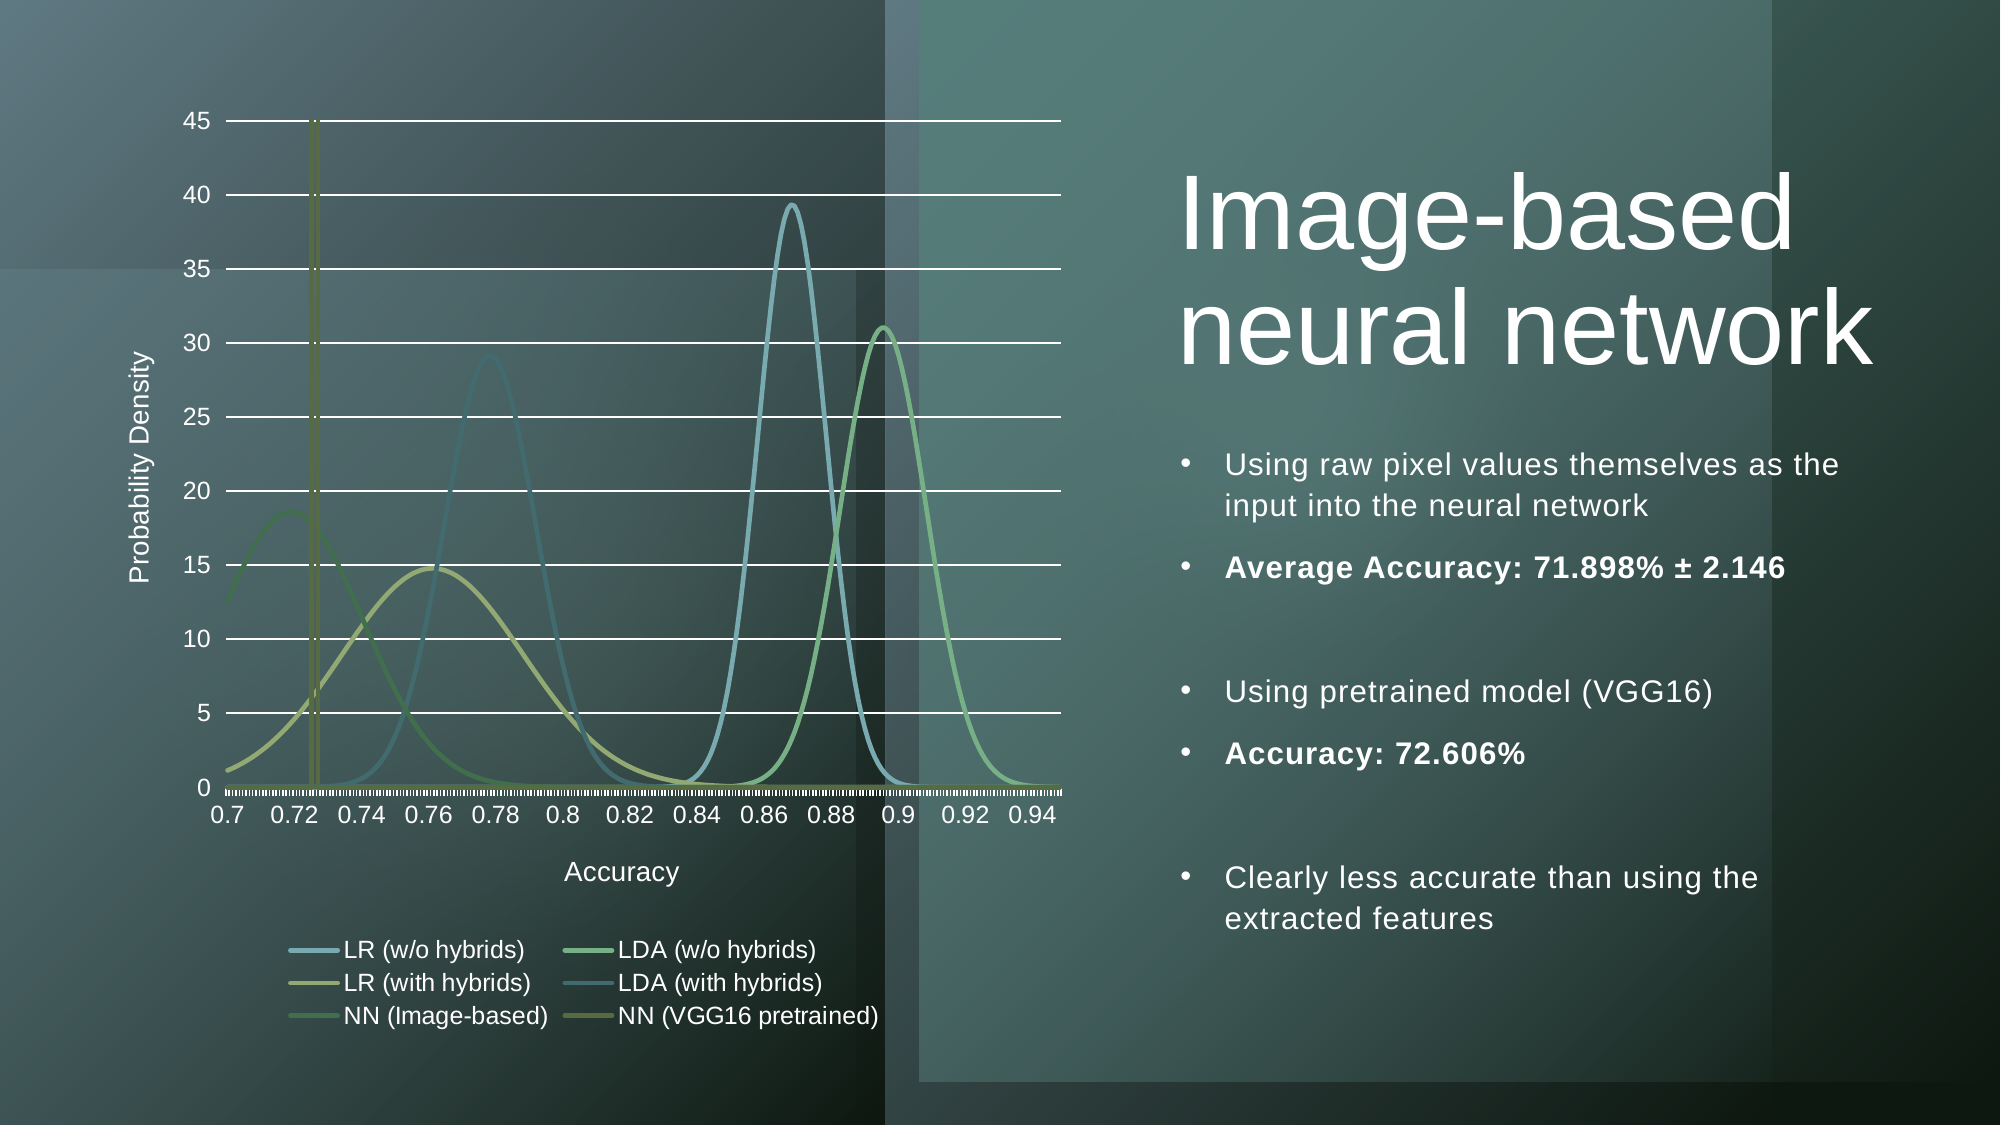

### Chart

| Category | LR (w/o hybrids) | LDA (w/o hybrids) | LR (with hybrids) | LDA (with hybrids) | NN (Image-based) | NN (VGG16 pretrained) |
|---|---|---|---|---|---|---|
| 0.7 | 5.735277753053295e-59 | 1.7019842835918493e-49 | 1.1365012881854684 | 2.3676777759599426e-06 | 12.574487222346082 | 0.0 |
| 0.70099999999999996 | 2.9344485101648684e-58 | 5.543915255567746e-49 | 1.2351326767902258 | 3.584323228642377e-06 | 13.089067678186623 | 0.0 |
| 0.70199999999999996 | 1.4868711409063752e-57 | 1.7949302695549172e-48 | 1.3404829117685135 | 5.397283157397921e-06 | 13.595161061236944 | 0.0 |
| 0.70299999999999996 | 7.460964460117085e-57 | 5.776284041272265e-48 | 1.4528237927845595 | 8.084007477229662e-06 | 14.090201865846488 | 0.0 |
| 0.70399999999999996 | 3.7075875119135744e-56 | 1.847648957427444e-47 | 1.5724201350866116 | 1.2043748482343033e-05 | 14.571601563669377 | 0.0 |
| 0.70499999999999996 | 1.824578909292436e-55 | 5.874357085828169e-47 | 1.6995276722468737 | 1.7847611968888484e-05 | 15.03677061240408 | 0.0 |
| 0.70599999999999996 | 8.892189116692994e-55 | 1.856398396883231e-46 | 1.8343908495880048 | 2.6307647885535562e-05 | 15.483141251654294 | 0.0 |
| 0.70699999999999996 | 4.291701728667883e-54 | 5.831120118440366e-46 | 1.977240518182651 | 3.857157677389911e-05 | 15.908190811526906 | 0.0 |
| 0.70799999999999996 | 2.0512810686198142e-53 | 1.8205505901322236e-45 | 2.1282915411101064 | 5.6251775192919506e-05 | 16.30946524262982 | 0.0 |
| 0.70899999999999996 | 9.709471987805046e-53 | 5.649675144606258e-45 | 2.287740325464043 | 8.159969572376255e-05 | 16.684602563763324 | 0.0 |
| 0.71 | 4.551356503062159e-52 | 1.742666017834693e-44 | 2.4557622954047327 | 0.00011774007643323132 | 17.031355916198336 | 0.0 |
| 0.71099999999999997 | 2.1128122031248592e-51 | 5.342872484372875e-44 | 2.6325093233148325 | 0.00016898320961847375 | 17.347615911291797 | 0.0 |
| 0.71199999999999997 | 9.71305256078569e-51 | 1.628191251404565e-43 | 2.8181071378241143 | 0.0002412383021705666 | 17.631431961483635 | 0.0 |
| 0.71299999999999997 | 4.422067642293073e-50 | 4.931806008897621e-43 | 3.0126527290893415 | 0.00034255667854402754 | 17.88103229351756 | 0.0 |
| 0.71399999999999997 | 1.9937459788294804e-49 | 1.484829252246121e-42 | 3.2162117732238373 | 0.00048384034817433835 | 18.094842356976244 | 0.0 |
| 0.71499999999999997 | 8.902030292895155e-49 | 4.443416314608097e-42 | 3.4288160991395302 | 0.0006797593535307985 | 18.271501360747152 | 0.0 |
| 0.71599999999999997 | 3.9362539686729956e-48 | 1.3216834643741366e-41 | 3.6504612222652026 | 0.0009499303635173009 | 18.409876694547346 | 0.0 |
| 0.71699999999999997 | 1.7236613980465185e-47 | 3.90757991596837e-41 | 3.8811039706111594 | 0.0013204191501801578 | 18.509076021728383 | 0.0 |
| 0.71799999999999997 | 7.47473155175236e-47 | 1.1483076071440607e-40 | 4.120660229436632 | 0.0018256407717505351 | 18.568456862746064 | 0.0 |
| 0.71899999999999997 | 3.2100666136150876e-46 | 3.354119842934523e-40 | 4.369002831317006 | 0.0025107432589058284 | 18.587633525309215 | 0.0 |
| 0.72 | 1.3652346110930265e-45 | 9.737979834396584e-40 | 4.625959618680872 | 0.003434573001297711 | 18.56648127662993 | 0.0 |
| 0.72099999999999997 | 5.750099176236469e-45 | 2.810147570016599e-39 | 4.89131170587087 | 0.004673332325327556 | 18.505137694634026 | 0.0 |
| 0.72199999999999998 | 2.3983810340137496e-44 | 8.060451023708978e-39 | 5.164791967460029 | 0.006325051209340934 | 18.404001177654045 | 0.0 |
| 0.72299999999999998 | 9.906855475016904e-44 | 2.2980502515031238e-38 | 5.446083778911825 | 0.008515004739831402 | 18.263726635189634 | 0.0 |
| 0.72399999999999998 | 4.052548993108246e-43 | 6.51222893750794e-38 | 5.734820034696798 | 0.011402214566635174 | 18.085218424942873 | 0.0 |
| 0.72499999999999998 | 1.6417065119192932e-42 | 1.8342974372219536e-37 | 6.030582467664256 | 0.015187174806254585 | 17.8696206426911 | 0.0 |
| 0.72599999999999998 | 6.58624024146154e-42 | 5.135465544151e-37 | 6.332901291811878 | 0.02012093886223569 | 17.61830491084919 | 1197784203572155.8 |
| 0.72699999999999998 | 2.616702900054467e-41 | 1.4290908581038629e-36 | 6.641255188601101 | 0.02651569155179548 | 17.33285584804796 | 0.0 |
| 0.72799999999999998 | 1.0295467303571211e-40 | 3.952845348535696e-36 | 6.9550716546388935 | 0.03475690865443401 | 17.015054435032884 | 0.0 |
| 0.72899999999999998 | 4.011552793378388e-40 | 1.0867502942756308e-35 | 7.273727725899247 | 0.045317171355576925 | 16.66685952106686 | 0.0 |
| 0.73 | 1.5479387091160517e-39 | 2.9697484924400647e-35 | 7.596551090707214 | 0.05877165390887095 | 16.29038773929673 | 0.0 |
| 0.73099999999999998 | 5.915205128632254e-39 | 8.066395938835993e-35 | 7.922821600477459 | 0.07581523724097304 | 15.88789211881617 | 0.0 |
| 0.73199999999999998 | 2.238518351870251e-38 | 2.1777567144593037e-34 | 8.25177318371469 | 0.09728111761483255 | 15.461739695142036 | 0.0 |
| 0.73299999999999998 | 8.389311280450513e-38 | 5.843985749557464e-34 | 8.58259616507786 | 0.12416067690435512 | 15.014388429349184 | 0.0 |
| 0.73399999999999999 | 3.1136282506131916e-37 | 1.5587587198268743e-33 | 8.914439987419788 | 0.1576242594278967 | 14.548363749134289 | 0.0 |
| 0.73499999999999999 | 1.1444109630121221e-36 | 4.1325546415034584e-33 | 9.246416330680335 | 0.1990423606760245 | 14.066235022673137 | 0.0 |
| 0.73599999999999999 | 4.1655472049017617e-36 | 1.0890009889952891e-32 | 9.577602617378517 | 0.2500065780680864 | 13.5705922684845 | 0.0 |
| 0.73699999999999999 | 1.5015400191660698e-35 | 2.8523834283280626e-32 | 9.907045890265772 | 0.3123495071162148 | 13.064023391910219 | 0.0 |
| 0.73799999999999999 | 5.36014530746406e-35 | 7.426043621805798e-32 | 10.233767043518526 | 0.3881625938985324 | 12.549092221654782 | 0.0 |
| 0.73899999999999999 | 1.894920590767635e-34 | 1.9216622038044732e-31 | 10.55676538471675 | 0.47981078428542234 | 12.028317598574317 | 0.0 |
| 0.74 | 6.634073322923004e-34 | 4.942726290208657e-31 | 10.875023500829313 | 0.5899426515672347 | 11.50415374411013 | 0.0 |
| 0.74099999999999999 | 2.300087299142573e-33 | 1.2636477710017489e-30 | 11.187512397561445 | 0.7214945484073386 | 10.978972108028369 | 0.0 |
| 0.74199999999999999 | 7.89738249597446e-33 | 3.211112126642418e-30 | 11.493196877767765 | 0.8776872292654337 | 10.455044865096902 | 0.0 |
| 0.74299999999999999 | 2.6853248210431495e-32 | 8.110635171225431e-30 | 11.791041121249307 | 1.0620133394658509 | 9.934530198669114 | 0.0 |
| 0.74399999999999999 | 9.042432589642414e-32 | 2.0362177712626452e-29 | 12.080014425184842 | 1.278214181114079 | 9.419459476524084 | 0.0 |
| 0.745 | 3.015425019075484e-31 | 5.081167846714387e-29 | 12.359097061743666 | 1.53024425776771 | 8.911726391397501 | 0.0 |
| 0.746 | 9.95833170587529e-31 | 1.2602967604602608e-28 | 12.627286207132599 | 1.8222222813109432 | 8.413078106067122 | 0.0 |
| 0.747 | 3.256862645055318e-30 | 3.1070773104104287e-28 | 12.883601894483842 | 2.15836760540858 | 7.925108411232352 | 0.0 |
| 0.748 | 1.0548412339791696e-29 | 7.613796414646994e-28 | 13.127092941627064 | 2.5429214359807712 | 7.449252874301694 | 0.0 |
| 0.749 | 3.383370463087567e-29 | 1.854472602057248e-27 | 13.356842803936674 | 2.9800526611628477 | 6.986785929066279 | 0.0 |
| 0.75 | 1.074698912495603e-28 | 4.489619584183924e-27 | 13.5719753021264 | 3.4737487360427437 | 6.538819830515669 | 0.0 |
| 0.751 | 3.3806395315319016e-28 | 1.0803603254970392e-26 | 13.77166017509239 | 4.027692739152278 | 6.106305376093214 | 0.0 |
| 0.752 | 1.053139063527202e-27 | 2.5840307127360837e-26 | 13.955118408691806 | 4.645128468970491 | 5.690034274762796 | 0.0 |
| 0.753 | 3.2489825516336304e-27 | 6.143228597431392e-26 | 14.121627292685961 | 5.328716242910021 | 5.290643028558431 | 0.0 |
| 0.754 | 9.926218623990468e-27 | 1.4516624471265016e-25 | 14.27052515996837 | 6.080382864713471 | 4.9086181779240015 | 0.0 |
| 0.755 | 3.003274951104512e-26 | 3.409608924870529e-25 | 14.401215764623892 | 6.901169999117226 | 4.544302752157586 | 0.0 |
| 0.75600000000000001 | 8.998728559673876e-26 | 7.960007134251726e-25 | 14.513172258302184 | 7.791085890702078 | 4.197903759614936 | 0.0 |
| 0.75700000000000001 | 2.670189047175209e-25 | 1.8471080698396663e-24 | 14.605940727807607 | 8.748965940186674 | 3.8695005488947087 | 0.0 |
| 0.75800000000000001 | 7.8465305288812945e-25 | 4.260309154449154e-24 | 14.679143260671234 | 9.772348059204328 | 3.5590538718592395 | 0.0 |
| 0.75900000000000001 | 2.283432236006992e-24 | 9.766970722986151e-24 | 14.73248050973518 | 10.857368919954654 | 3.266415481821413 | 0.0 |
| 0.76 | 6.580719615676075e-24 | 2.2256077111421244e-23 | 14.765733732396091 | 11.998687161225117 | 2.9913381052911348 | 0.0 |
| 0.76100000000000001 | 1.8781637193113803e-23 | 5.04089103511504e-23 | 14.77876628506812 | 13.189439278524713 | 2.7334856330292276 | 0.0 |
| 0.76200000000000001 | 5.30845704009509e-23 | 1.1348434700351469e-22 | 14.771524558577653 | 14.421233296972034 | 2.492443385484064 | 0.0 |
| 0.76300000000000001 | 1.4858602602751997e-22 | 2.539420242970331e-22 | 14.744038345529287 | 15.684184399222602 | 2.2677283186523742 | 0.0 |
| 0.76400000000000001 | 4.1187215147583053e-22 | 5.6481100795218835e-22 | 14.696420636120274 | 16.96699547154622 | 2.0587990486700387 | 0.0 |
| 0.76500000000000001 | 1.1306330842876272e-21 | 1.2486527799235054e-21 | 14.628866844361704 | 18.257084070839973 | 1.865065586662086 | 0.0 |
| 0.76600000000000001 | 3.0736594742527992e-21 | 2.7437856811234788e-21 | 14.541653472121599 | 19.540755652597113 | 1.6858986892342944 | 0.0 |
| 0.76700000000000002 | 8.274935416768068e-21 | 5.99278425724072e-21 | 14.435136223770733 | 20.803421099075017 | 1.5206387441578078 | 0.0 |
| 0.76800000000000002 | 2.2062172461287756e-20 | 1.300999297224012e-20 | 14.309747589420455 | 22.029854725765876 | 1.3686041249914283 | 0.0 |
| 0.76900000000000002 | 5.825144965665414e-20 | 2.807342766331246e-20 | 14.165993919729676 | 23.204487110063248 | 1.229098962337999 | 0.0 |
| 0.77 | 1.5231406214877268e-19 | 6.021210111037636e-20 | 14.00445201996533 | 24.311725371155703 | 1.1014202929060894 | 0.0 |
| 0.77100000000000002 | 3.944101329346198e-19 | 1.283636577021531e-19 | 13.825765295371129 | 25.33629202703027 | 0.9848645603426303 | 0.0 |
| 0.77200000000000002 | 1.011418580544968e-18 | 2.7200090321863954e-19 | 13.630639483882183 | 26.26357234979256 | 0.8787334537470718 | 0.0 |
| 0.77300000000000002 | 2.568553356359807e-18 | 5.728864752479102e-19 | 13.419838015773065 | 27.079959309928885 | 0.782339080737925 | 0.0 |
| 0.77400000000000002 | 6.459829509989665e-18 | 1.199324632960575e-18 | 13.19417704290507 | 27.773184802992024 | 0.6950084818171265 | 0.0 |
| 0.77500000000000002 | 1.6088972924831426e-17 | 2.4955995515632717e-18 | 12.954520182812823 | 28.332625927206006 | 0.6160875014982812 | 0.0 |
| 0.77600000000000002 | 3.968353809502296e-17 | 5.161584065595168e-18 | 12.701773024916362 | 28.74957564252683 | 0.5449440391938108 | 0.0 |
| 0.77700000000000002 | 9.693201735112904e-17 | 1.0611116238049431e-17 | 12.436877447644887 | 29.01746817997592 | 0.4809707091844095 | 0.0 |
| 0.77800000000000002 | 2.344762809946895e-16 | 2.1682487259890802e-17 | 12.160805796203393 | 29.132051047902042 | 0.42358694413822323 | 0.0 |
| 0.77900000000000003 | 5.617012409421757e-16 | 4.403794945874803e-17 | 11.874554971101013 | 29.091497338088526 | 0.37224058064568344 | 0.0 |
| 0.78 | 1.332559622999809e-15 | 8.890271793327248e-17 | 11.579140477396455 | 28.896454186745114 | 0.3264089681464767 | 0.0 |
| 0.78100000000000003 | 3.130709108144077e-15 | 1.7839100371652633e-16 | 11.275590483913932 | 28.550025593887348 | 0.2855996445210011 | 0.0 |
| 0.78200000000000003 | 7.284061165314244e-15 | 3.557958028461569e-16 | 10.964939940463058 | 28.057690238544737 | 0.24935062258500654 | 0.0 |
| 0.78300000000000003 | 1.678337319151843e-14 | 7.053402267108191e-16 | 10.648224799384787 | 27.42715733082307 | 0.21723033185691107 | 0.0 |
| 0.78400000000000003 | 3.829655598046764e-14 | 1.389845247775148e-15 | 10.3264763855753 | 26.66816580101131 | 0.18883725936207796 | 0.0 |
| 0.78500000000000003 | 8.653962078717577e-14 | 2.722100784713255e-15 | 10.000715956549085 | 25.79223413497218 | 0.16379933199932076 | 0.0 |
| 0.78600000000000003 | 1.9366228710726504e-13 | 5.2992195862568284e-15 | 9.671949491133924 | 24.81236983269066 | 0.14177308122440294 | 0.0 |
| 0.78700000000000003 | 4.2919032711172667e-13 | 1.0253912144109392e-14 | 9.341162742090892 | 23.742748721233745 | 0.12244262860336226 | 0.0 |
| 0.78800000000000003 | 9.419537834619452e-13 | 1.972137671927554e-14 | 9.009316584371636 | 22.598375145855655 | 0.10551852825108284 | 0.0 |
| 0.78900000000000003 | 2.047312153636607e-12 | 3.7701169908152076e-14 | 8.677342686915248 | 21.394734370336508 | 0.09073649938779997 | 0.0 |
| 0.79 | 4.40669846900632e-12 | 7.163782403691904e-14 | 8.346139531901482 | 20.14744834261289 | 0.07785607930138264 | 0.0 |
| 0.79100000000000004 | 9.393282960792391e-12 | 1.3530065706119833e-13 | 8.016568801270212 | 18.871945351995397 | 0.0666592239715588 | 0.0 |
| 0.79200000000000004 | 1.982879285699627e-11 | 2.539962977275796e-13 | 7.689452146142629 | 17.583153069742636 | 0.05694888056052383 | 0.0 |
| 0.79300000000000004 | 4.1452425463420345e-11 | 4.73941597360623e-13 | 7.36556835059092 | 16.29522309392108 | 0.048547552960580796 | 0.0 |
| 0.79400000000000004 | 8.581800583852104e-11 | 8.790067912254199e-13 | 7.045650897051085 | 15.021293494439426 | 0.041295878662693235 | 0.0 |
| 0.79500000000000004 | 1.7594692876961366e-10 | 1.6204274588253214e-12 | 6.730385936606834 | 13.77329406529287 | 0.035051232410503584 | 0.0 |
| 0.79600000000000004 | 3.572397383944564e-10 | 2.9691826777684075e-12 | 6.420410663437162 | 12.56179713145693 | 0.029686369464514507 | 0.0 |
| 0.79700000000000004 | 7.183111953384941e-10 | 5.407720084275278e-12 | 6.116312088957793 | 11.39591491788466 | 0.02508811884495177 | 0.0 |
| 0.79800000000000004 | 1.4303433730566211e-09 | 9.789521163852289e-12 | 5.818626207635665 | 10.283242750449224 | 0.021156134666277606 | 0.0 |
| 0.79900000000000004 | 2.820608312556592e-09 | 1.761483813274518e-11 | 5.5278375431491575 | 9.229845794559955 | 0.017801711631830603 | 0.0 |
| 0.8 | 5.508331325380678e-09 | 3.1504009131772704e-11 | 5.244379060533698 | 8.240285703021588 | 0.014946668928270445 | 0.0 |
| 0.80100000000000005 | 1.0653004957657357e-08 | 5.6004503779751817e-11 | 4.968632427216496 | 7.317682480402263 | 0.012522305146034201 | 0.0 |
| 0.80200000000000005 | 2.0403233674777706e-08 | 9.895780268112424e-11 | 4.700928603423975 | 6.463806099348234 | 0.010468425449269915 | 0.0 |
| 0.80300000000000005 | 3.8699083353378524e-08 | 1.7379892829788329e-10 | 4.4415487403547 | 5.6791919306610215 | 0.008732441018631952 | 0.0 |
| 0.80400000000000005 | 7.269041583333876e-08 | 3.033989725672824e-10 | 4.190725362757456 | 4.963273863741261 | 0.007268539782085112 | 0.0 |
| 0.80500000000000005 | 1.3521610721670833e-07 | 5.264426641855604e-10 | 3.948643811142414 | 4.3145290740402 | 0.006036926619576942 | 0.0 |
| 0.80600000000000005 | 2.490889744202678e-07 | 9.07941802255837e-10 | 3.715443917781561 | 3.730628705644963 | 0.005003130562749358 | 0.0 |
| 0.80700000000000005 | 4.5441784800267286e-07 | 1.556449040777677e-09 | 3.4912218899172687 | 3.2085892386788193 | 0.004137375995507864 | 0.0 |
| 0.80800000000000005 | 8.209771262956101e-07 | 2.652050328091049e-09 | 3.2760323731850653 | 2.7449199570221468 | 0.00341401447956183 | 0.0 |
| 0.80900000000000005 | 1.4688638209936938e-06 | 4.491574190683932e-09 | 3.0698906681549913 | 2.33576267476754 | 0.0028110135652877 | 0.0 |
| 0.81 | 2.6025963192315387e-06 | 7.561106491498312e-09 | 2.872775073088079 | 1.9770206739814056 | 0.002309498787071585 | 0.0 |
| 0.81100000000000005 | 4.566746334026093e-06 | 1.2651502125417437e-08 | 2.684629326471157 | 1.6644746095770966 | 0.0018933449688903028 | 0.0 |
| 0.81200000000000006 | 7.935636508192612e-06 | 2.1041117021709256e-08 | 2.505365123611496 | 1.3938839126671492 | 0.0015488129663406658 | 0.0 |
| 0.81299999999999994 | 1.3656249571715239e-05 | 3.478287304241877e-08 | 2.334864682519055 | 1.1610729415522423 | 0.001264228032661648 | 0.0 |
| 0.81399999999999995 | 2.3273190461362904e-05 | 5.715208415429642e-08 | 2.1729833354520194 | 0.9620017667089782 | 0.0010296961066334066 | 0.0 |
| 0.81499999999999995 | 3.9278527895888724e-05 | 9.334018429425119e-08 | 2.01955212382496 | 0.792822017358914 | 0.0008368544688604173 | 0.0 |
| 0.81599999999999995 | 6.564917639972048e-05 | 1.515218264283739e-07 | 1.8743803756493946 | 0.6499186541219273 | 0.0006786533903038673 | 0.0 |
| 0.81699999999999995 | 0.00010866211696414397 | 2.4448470801612804e-07 | 1.7372582462686639 | 0.5299388629665117 | 0.0005491655946510549 | 0.0 |
| 0.81799999999999995 | 0.00017811555226924418 | 3.921011937952339e-07 | 1.6079592048332603 | 0.429809493700256 | 0.00044342056695566946 | 0.0 |
| 0.81899999999999995 | 0.00028913477079437996 | 6.250497558780195e-07 | 1.4862424507141438 | 0.34674459947801173 | 0.0003572609588023214 | 0.0 |
| 0.82 | 0.00046480800936578564 | 9.903779809847713e-07 | 1.3718552458439859 | 0.27824468329902874 | 0.000287218559901275 | 0.0 |
| 0.82099999999999995 | 0.0007399829004506146 | 1.5597583645152455e-06 | 1.2645351507853537 | 0.22208923630472324 | 0.000230407523300772 | 0.0 |
| 0.82199999999999995 | 0.001166660692295753 | 2.441651245539409e-06 | 1.1640121541282762 | 0.17632407493519217 | 0.0001844327429568277 | 0.0 |
| 0.82299999999999995 | 0.001821554826553088 | 3.7990927843620853e-06 | 1.0700106865960628 | 0.13924486376835707 | 0.00014731148562355104 | 0.0 |
| 0.82399999999999995 | 0.0028165322586303446 | 5.875517582818921e-06 | 0.9822515129689122 | 0.10937806156835413 | 0.00011740657198682258 | 0.0 |
| 0.82499999999999996 | 0.00431282674768418 | 9.031966561709997e-06 | 0.9004534966028317 | 0.08546036186628035 | 9.336958330452922e-05 | 0.0 |
| 0.82599999999999996 | 0.006540095577674317 | 1.380029826213839e-05 | 0.8243352329116502 | 0.06641752679993455 | 7.409273867489997e-05 | 0.0 |
| 0.82699999999999996 | 0.009821571406482984 | 2.0958711782847213e-05 | 0.7536165496802356 | 0.05134334260695129 | 5.866824398199745e-05 | 0.0 |
| 0.82799999999999996 | 0.014606718582995133 | 3.16381192737112e-05 | 0.6880198734766049 | 0.0394792638349363 | 4.635405645609338e-05 | 0.0 |
| 0.82899999999999996 | 0.0215129092947596 | 4.747081560140413e-05 | 0.6272714627215651 | 0.03019516587783743 | 3.654513880257188e-05 | 0.0 |
| 0.83 | 0.03137765116059642 | 7.07966468802591e-05 | 0.57110250915053 | 0.0229714950327465 | 2.8749394377293933e-05 | 0.0 |
| 0.83099999999999996 | 0.045322777336161094 | 0.0001049466657258062 | 0.5192501104591632 | 0.017382993560165906 | 2.256758046268189e-05 | 0.0 |
| 0.83199999999999996 | 0.06483169858277513 | 0.00015463028712794493 | 0.47145811786040126 | 0.013084084639778596 | 1.7676590988428972e-05 | 0.0 |
| 0.83299999999999996 | 0.09184025600087027 | 0.00022645944594146733 | 0.4274778630946602 | 0.00979592807431128 | 1.3815583783838744e-05 | 0.0 |
| 0.83399999999999996 | 0.12884084705863239 | 0.0003296524284881059 | 0.3870687701289929 | 0.00729510081032657 | 1.0774501432195879e-05 | 0.0 |
| 0.83499999999999996 | 0.17899827987119057 | 0.0004769711151094882 | 0.3499988573572034 | 0.0054038150313482965 | 8.384599828211636e-06 | 0.0 |
| 0.83599999999999997 | 0.24627421533842866 | 0.0006859584972509072 | 0.31604513657546957 | 0.003981558669017437 | 6.510655423177794e-06 | 0.0 |
| 0.83699999999999997 | 0.3355550899226863 | 0.0009805586203192628 | 0.2849939153619916 | 0.002918026497538575 | 5.044571666726199e-06 | 0.0 |
| 0.83799999999999997 | 0.45277612473368695 | 0.0013932185386665444 | 0.2566410097405203 | 0.0021272023798361776 | 3.90014807605399e-06 | 0.0 |
| 0.83899999999999997 | 0.6050315272174547 | 0.0019675912760039036 | 0.23079187416324196 | 0.0015424527046077855 | 3.0088124002414654e-06 | 0.0 |
| 0.84 | 0.8006584538142747 | 0.0027619797669491335 | 0.20726165591570403 | 0.0011124957736370086 | 2.3161481697447997e-06 | 0.0 |
| 0.84099999999999997 | 1.049279968161511 | 0.0038536836304760105 | 0.18587518103314263 | 0.0007981202876433716 | 1.7790771501320488e-06 | 0.0 |
| 0.84199999999999997 | 1.3617904067817088 | 0.005344432355272663 | 0.16646687873184268 | 0.0005695368097937737 | 1.3635794236050748e-06 | 0.0 |
| 0.84299999999999997 | 1.7502656090390862 | 0.0073671085979526004 | 0.1488806512092038 | 0.00040425808402439503 | 1.0428535186565113e-06 | 0.0 |
| 0.84399999999999997 | 2.2277807593613335 | 0.010093981860871576 | 0.132969695460338 | 0.00028541651278826127 | 7.958356630928098e-07 | 0.0 |
| 0.84499999999999997 | 2.8081204901432404 | 0.01374668335219304 | 0.11859628350535278 | 0.0002004393312881603 | 6.060112651999119e-07 | 0.0 |
| 0.84599999999999997 | 3.505369701287865 | 0.018608154318018783 | 0.10563150712793021 | 0.0001400136127942139 | 4.6046350209580253e-07 | 0.0 |
| 0.84699999999999998 | 4.333379444644206 | 0.02503678903599847 | 0.09395499290000618 | 9.728391640968247e-05 | 3.491137399080541e-07 | 0.0 |
| 0.84799999999999998 | 5.305110200090019 | 0.03348296599017046 | 0.08345459291648868 | 6.723498264460247e-05 | 2.641167138336457e-07 | 0.0 |
| 0.84899999999999998 | 6.431864711036087 | 0.04450811222706599 | 0.07402605629483143 | 4.622032719519654e-05 | 1.993802072522522e-07 | 0.0 |
| 0.85 | 7.722433769031782 | 0.05880637216513913 | 0.06557268611315786 | 3.160488403842922e-05 | 1.5018460460000999e-07 | 0.0 |
| 0.85099999999999998 | 9.182190192004242 | 0.07722884906567135 | 0.05800498607328463 | 2.14960594280381e-05 | 1.1288233966028049e-07 | 0.0 |
| 0.85199999999999998 | 10.812177738066515 | 0.10081025147299483 | 0.051240300786594736 | 1.4542764594063917e-05 | 8.46610798159197e-08 | 0.0 |
| 0.85299999999999998 | 12.608251664136517 | 0.13079760580243127 | 0.04520245319590798 | 9.786300823625425e-06 | 6.335761476777363e-08 | 0.0 |
| 0.85399999999999998 | 14.560334817597594 | 0.1686804891599792 | 0.03982138226934426 | 6.55048740716189e-06 | 4.7311971859223076e-08 | 0.0 |
| 0.85499999999999998 | 16.65185632388164 | 0.21622199493117042 | 0.03503278373616281 | 4.361261602778265e-06 | 3.525335815191201e-08 | 0.0 |
| 0.85599999999999998 | 18.859438077194902 | 0.2754893720329402 | 0.030777756282661797 | 2.888245643019623e-06 | 2.621121494346355e-08 | 0.0 |
| 0.85699999999999998 | 21.152886671492986 | 0.34888298472456725 | 0.027002455290837574 | 1.9025653504630266e-06 | 1.9446033291105175e-08 | 0.0 |
| 0.85799999999999998 | 23.495534917922996 | 0.4391619350835997 | 0.02365775588558204 | 1.246603972680091e-06 | 1.4395677618786319e-08 | 0.0 |
| 0.85899999999999999 | 25.84495805407531 | 0.5494643902975757 | 0.020698926759188822 | 8.124579585973854e-07 | 1.0633847166794029e-08 | 0.0 |
| 0.86 | 28.15406615096103 | 0.6833203814804171 | 0.01808531596587703 | 5.266920404094229e-07 | 7.838012114855738e-09 | 0.0 |
| 0.86099999999999999 | 30.37254765151007 | 0.8446546131741963 | 0.015780049624564196 | 3.3962220733929867e-07 | 5.764725881833738e-09 | 0.0 |
| 0.86199999999999999 | 32.44861150779895 | 1.03777666938146 | 0.013749744235504888 | 2.178305924530619e-07 | 4.230664691868676e-09 | 0.0 |
| 0.86299999999999999 | 34.330949419776864 | 1.2673559510080536 | 0.01196423310562748 | 1.3897130388327783e-07 | 3.0981023798506663e-09 | 0.0 |
| 0.86399999999999999 | 35.97081769949434 | 1.5383787592509501 | 0.010396307188136503 | 8.818908955611887e-08 | 2.263810860515409e-09 | 0.0 |
| 0.86499999999999999 | 37.32412259740928 | 1.85608517611683 | 0.009021470473657605 | 5.566574849985139e-08 | 1.6505995684333059e-09 | 0.0 |
| 0.86599999999999999 | 38.353385392056644 | 2.225883809001522 | 0.007817709922141262 | 3.494980157189659e-08 | 1.2008825377957356e-09 | 0.0 |
| 0.86699999999999999 | 39.02946534223253 | 2.6532430763084496 | 0.006765279795999612 | 2.1826537346024558e-08 | 8.717993615364492e-10 | 0.0 |
| 0.86799999999999999 | 39.332930062618985 | 3.1435585211108217 | 0.0058465001444948025 | 1.3558399883233527e-08 | 6.315238808624668e-10 | 0.0 |
| 0.86899999999999999 | 39.254983409771434 | 3.7019966435331053 | 0.005045569096088354 | 8.377520544062637e-09 | 4.564783910521827e-10 | 0.0 |
| 0.87 | 38.797889050428836 | 4.333316919448298 | 0.004348388538097478 | 5.148800109903733e-09 | 3.2923642979636924e-10 | 0.0 |
| 0.871 | 37.97486124894891 | 5.041674987445213 | 0.003742402700338829 | 3.1476035690451546e-09 | 2.3694784216534495e-10 | 0.0 |
| 0.872 | 36.80943022678828 | 5.830411386163141 | 0.003216449110205213 | 1.9139804335042035e-09 | 1.7015896952319228e-10 | 0.0 |
| 0.873 | 35.33432462862113 | 6.7018316432763125 | 0.002760621349551986 | 1.157653063929277e-09 | 1.2193100404236739e-10 | 0.0 |
| 0.874 | 33.589945157892615 | 7.656984875863201 | 0.0023661430176186954 | 6.96470658161554e-10 | 8.718277083134191e-11 | 0.0 |
| 0.875 | 31.622528682629195 | 8.695449270250226 | 0.00202525228776374 | 4.16783666519198e-10 | 6.220200725097378e-11 | 0.0 |
| 0.876 | 29.482119074282267 | 9.81513377348886 | 0.0017310964378777684 | 2.4808586723732256e-10 | 4.428282777338241e-11 | 0.0 |
| 0.877 | 27.22046858236167 | 11.012105955316246 | 0.0014776357338514847 | 1.4688478948721887e-10 | 3.1457449392632556e-11 | 0.0 |
| 0.878 | 24.88899144848861 | 12.280456203514623 | 0.0012595560513556031 | 8.650378152878347e-11 | 2.2298152519187598e-11 | 0.0 |
| 0.879 | 22.536880418017958 | 13.612208126773167 | 0.0010721896324655778 | 5.067302470059027e-11 | 1.5771444470562243e-11 | 0.0 |
| 0.88 | 20.20947829868793 | 14.997284209222602 | 0.0009114433894219057 | 2.9525824279779574e-11 | 1.1130925475850595e-11 | 0.0 |
| 0.88100000000000001 | 17.946972817022317 | 16.423534369796517 | 0.0007737341872263493 | 1.711239121923241e-11 | 7.838776704561257e-12 | 0.0 |
| 0.88200000000000001 | 15.783456145504529 | 17.876833140710463 | 0.0006559305590777206 | 9.86513055975013e-12 | 5.508362663829012e-12 | 0.0 |
| 0.88300000000000001 | 13.746363095675786 | 19.34124874207034 | 0.0005553003331652547 | 5.656899216191003e-12 | 3.862370869789496e-12 | 0.0 |
| 0.88400000000000001 | 11.856276386198825 | 20.799284480135587 | 0.00046946367545469336 | 3.226543411584331e-12 | 2.702356456054874e-12 | 0.0 |
| 0.88500000000000001 | 10.127065495163112 | 22.23218975593742 | 0.00039635108028343406 | 1.8305434898256914e-12 | 1.8866377069401843e-12 | 0.0 |
| 0.88600000000000001 | 8.566308743941823 | 23.620334689359606 | 0.000334165868356893 | 1.0330136424047191e-12 | 1.3142912008044737e-12 | 0.0 |
| 0.88700000000000001 | 7.175937173064771 | 24.943639114056378 | 0.0002813507797018278 | 5.798498244702087e-13 | 9.135911940836054e-13 | 0.0 |
| 0.88800000000000001 | 5.953033585490373 | 26.182043665417225 | 0.00023655827693778018 | 3.237490258073161e-13 | 6.336791588206698e-13 | 0.0 |
| 0.88900000000000001 | 4.890720433635816 | 27.316008052293334 | 0.0001986242015841062 | 1.7979800877661968e-13 | 4.385752878495576e-13 | 0.0 |
| 0.89 | 3.97907517223396 | 28.327019546278564 | 0.00016654445278724636 | 9.932183905038427e-14 | 3.028838414559953e-13 | 0.0 |
| 0.89100000000000001 | 3.206020167534688 | 29.19809338814303 | 0.00013945438363739763 | 5.4574289993643124e-14 | 2.0872057708475755e-13 | 0.0 |
| 0.89200000000000002 | 2.558144994299329 | 29.914246311458044 | 0.00011661063499349168 | 2.982736600754735e-14 | 1.435197414496361e-13 | 0.0 |
| 0.89300000000000002 | 2.021430728270506 | 30.46292478472437 | 9.737515033567721e-05 | 1.6215307160672023e-14 | 9.847256129340775e-14 | 0.0 |
| 0.89400000000000002 | 1.5818575453422745 | 30.83437088933569 | 8.120113753325396e-05 | 8.768371127473035e-15 | 6.741802711168296e-14 | 0.0 |
| 0.89500000000000002 | 1.2258876728320403 | 31.021910940086435 | 6.762076450000418e-05 | 4.716242571456062e-15 | 4.6056831693108695e-14 | 0.0 |
| 0.89600000000000002 | 0.9408248628016852 | 31.02215492188065 | 5.623439547958464e-05 | 2.523229840887665e-15 | 3.139563655977654e-14 | 0.0 |
| 0.89700000000000002 | 0.715058698428089 | 30.835098415533054 | 4.670119315368418e-05 | 1.3427679213804193e-15 | 2.1355106486414352e-14 | 0.0 |
| 0.89800000000000002 | 0.5382070752002267 | 30.4641227309067 | 3.873092890540685e-05 | 7.107691505868319e-16 | 1.4494105031812948e-14 | 0.0 |
| 0.89900000000000002 | 0.4011731989975271 | 29.915893241782946 | 3.2076859424892684e-05 | 3.742309048011749e-16 | 9.816084341213411e-15 | 0.0 |
| 0.9 | 0.2961346464500398 | 29.20016019331376 | 2.6529542450463684e-05 | 1.9599012800643924e-16 | 6.633494490640594e-15 | 0.0 |
| 0.90100000000000002 | 0.2164817702090483 | 28.329470299147566 | 2.1911477842963224e-05 | 1.0209681890644258e-16 | 4.473049236945707e-15 | 0.0 |
| 0.90200000000000002 | 0.1567213776311392 | 27.318801045969632 | 1.8072472446932297e-05 | 5.290219501107637e-17 | 3.009693005440629e-15 | 0.0 |
| 0.90300000000000002 | 0.11235953959587494 | 26.18513259199601 | 1.4885638358600322e-05 | 2.726582485893629e-17 | 2.0206818176168177e-15 | 0.0 |
| 0.90400000000000003 | 0.07977493549564077 | 24.946974337503644 | 1.224394435959145e-05 | 1.3978065027963392e-17 | 1.3537263507594649e-15 | 0.0 |
| 0.90500000000000003 | 0.05609159282657219 | 23.623864563845597 | 1.0057249451077423e-05 | 7.127856365803729e-18 | 9.049426272984803e-16 | 0.0 |
| 0.90600000000000003 | 0.039057449889881614 | 22.2358619410549 | 8.249755700983415e-06 | 3.615382819397162e-18 | 6.036266755719161e-16 | 0.0 |
| 0.90700000000000003 | 0.02693300402841122 | 20.80304720685693 | 6.757825061672211e-06 | 1.82403474793437e-18 | 4.0176584730590553e-16 | 0.0 |
| 0.90800000000000003 | 0.01839248913692541 | 19.345051987756314 | 5.5281114911561335e-06 | 9.153672962616821e-19 | 2.6683010230625253e-16 | 0.0 |
| 0.90900000000000003 | 0.012438586215334807 | 17.880629677640908 | 4.515965679400681e-06 | 4.569210268203416e-19 | 1.7682914363539775e-16 | 0.0 |
| 0.91 | 0.008330600989892962 | 16.427280659127117 | 3.684075002502204e-06 | 2.2686649597565446e-19 | 1.1693111179900736e-16 | 0.0 |
| 0.91100000000000003 | 0.005525307423749485 | 15.000941120512012 | 3.0013060585479275e-06 | 1.1204256682919318e-19 | 7.715490285307927e-17 | 0.0 |
| 0.91200000000000003 | 0.003629203829088304 | 13.615741471785089 | 2.4417213339197783e-06 | 5.504009861291918e-20 | 5.07988865154807e-17 | 0.0 |
| 0.91300000000000003 | 0.0023607014912001767 | 12.283837081411422 | 1.9837452586156873e-06 | 2.689421201334999e-20 | 3.3373524306197956e-17 | 0.0 |
| 0.91400000000000003 | 0.001520707152688509 | 11.015310914200786 | 1.6094581814590625e-06 | 1.3071394206550542e-20 | 2.187797714259933e-17 | 0.0 |
| 0.91500000000000004 | 0.000970118760754841 | 9.81814480016347 | 1.3039996751351656e-06 | 6.3192926405497974e-21 | 1.4310983187817268e-17 | 0.0 |
| 0.91600000000000004 | 0.0006128850366280919 | 8.698253625776257 | 1.0550651077863143e-06 | 3.038774617513411e-21 | 9.340905816849368e-18 | 0.0 |
| 0.91700000000000004 | 0.0003834492862428146 | 7.659574798844446 | 8.524816300989219e-07 | 1.4534897715290064e-21 | 6.083671132675291e-18 | 0.0 |
| 0.91800000000000004 | 0.00023758096906298452 | 6.704203945673848 | 6.878516589386415e-07 | 6.915266744017129e-22 | 3.9536632839018835e-18 | 0.0 |
| 0.91900000000000004 | 0.00014577738837765933 | 5.832566967888815 | 5.542536221029685e-07 | 3.2725731367599495e-22 | 2.5638395599227435e-18 | 0.0 |
| 0.92 | 8.858159215083676e-05 | 5.043618296066386 | 4.459911922356922e-07 | 1.5404700266884214e-22 | 1.658972639734827e-18 | 0.0 |
| 0.92100000000000004 | 5.330544813118416e-05 | 4.335055380224714 | 3.583835072225668e-07 | 7.212745545553012e-23 | 1.0711364964643793e-18 | 0.0 |
| 0.92200000000000004 | 3.1766876593864533e-05 | 3.703540082902821 | 2.8758997273925e-07 | 3.3591657772783196e-23 | 6.900930046610815e-19 | 0.0 |
| 0.92300000000000004 | 1.8747882950895288e-05 | 3.1449186038804267 | 2.3046419094348863e-07 | 1.556129479935204e-23 | 4.436368851669568e-19 | 0.0 |
| 0.92400000000000004 | 1.09573302488868e-05 | 2.6544327734297353 | 1.8443237627999808e-07 | 7.17040176938855e-24 | 2.845803335737669e-19 | 0.0 |
| 0.92500000000000004 | 6.342085162518118e-06 | 2.226916909172523 | 1.4739232165503858e-07 | 3.2864325107002397e-24 | 1.8215426115123506e-19 | 0.0 |
| 0.92600000000000005 | 3.635249204554099e-06 | 1.8569758507517946 | 1.1762958063678979e-07 | 1.498267686024446e-24 | 1.1634052001411518e-19 | 0.0 |
| 0.92700000000000005 | 2.06353152000817e-06 | 1.5391411868123925 | 9.374804695319043e-08 | 6.794188235165406e-25 | 7.414466042772543e-20 | 0.0 |
| 0.92800000000000005 | 1.1600129199234358e-06 | 1.2680040034391615 | 7.461255296209452e-08 | 3.0645675894365717e-25 | 4.715046441622832e-20 | 0.0 |
| 0.92900000000000005 | 6.457870710007495e-07 | 1.038323660532591 | 5.930148414488034e-08 | 1.3749417538111045e-25 | 2.9919152222622695e-20 | 0.0 |
| 0.93 | 3.56033337942148e-07 | 0.8451131067554051 | 4.706772596380415e-08 | 6.135964868380571e-26 | 1.8943918052166605e-20 | 0.0 |
| 0.93100000000000005 | 1.943868071047939e-07 | 0.6837020542271013 | 3.730653044909936e-08 | 2.7237352744983454e-26 | 1.196871549903442e-20 | 0.0 |
| 0.93200000000000005 | 1.0510362791524993e-07 | 0.5497799447082203 | 2.952911947249586e-08 | 1.2026254591224282e-26 | 7.54540395768185e-21 | 0.0 |
| 0.93300000000000005 | 5.627861851043421e-08 | 0.43942105524902747 | 2.334103576251144e-08 | 5.281768459567915e-27 | 4.746512857843034e-21 | 0.0 |
| 0.93400000000000005 | 2.984310105659547e-08 | 0.3490943283674946 | 1.8424416482662134e-08 | 2.3073410432747997e-27 | 2.9793672680415306e-21 | 0.0 |
| 0.93500000000000005 | 1.567181409843031e-08 | 0.2756605918509711 | 1.452350209324591e-08 | 1.0025999791684843e-27 | 1.866081627799808e-21 | 0.0 |
| 0.93600000000000005 | 8.150221156461733e-09 | 0.21635978261366262 | 1.1432809107893898e-08 | 4.333382830995951e-28 | 1.1662574913608163e-21 | 0.0 |
| 0.93700000000000006 | 4.197534902600018e-09 | 0.16879063595552363 | 8.987492560347226e-09 | 1.862987292546807e-28 | 7.273031526209981e-22 | 0.0 |
| 0.93799999999999994 | 2.1408884484273886e-09 | 0.13088507417758913 | 7.055505369998868e-09 | 7.966658372513558e-29 | 4.52578280598237e-22 | 0.0 |
| 0.93899999999999995 | 1.0813556707335488e-09 | 0.10087925315947927 | 5.531229783984929e-09 | 3.3886441338197936e-29 | 2.810147789277031e-22 | 0.0 |
| 0.94 | 5.409011261498701e-10 | 0.07728292558624028 | 4.330312771819583e-09 | 1.433703015730294e-29 | 1.7410924306486513e-22 | 0.0 |
| 0.94099999999999995 | 2.6794274949225674e-10 | 0.05884847471194165 | 3.385484441099937e-09 | 6.03359148196103e-30 | 1.0763950914813683e-22 | 0.0 |
| 0.94199999999999995 | 1.3144405057991656e-10 | 0.0445406785050708 | 2.6431777492728926e-09 | 2.5256668981960526e-30 | 6.640163976427875e-23 | 0.0 |
| 0.94299999999999995 | 6.385790383085898e-11 | 0.033507992307440525 | 2.060800297201366e-09 | 1.051622113742289e-30 | 4.087362105593317e-23 | 0.0 |
| 0.94399999999999995 | 3.072296905960961e-11 | 0.025055896506564288 | 1.6045358985707134e-09 | 4.35538764506797e-31 | 2.5105255093446564e-23 | 0.0 |
| 0.94499999999999995 | 1.4638160640864954e-11 | 0.018622648534541122 | 1.247575849214238e-09 | 1.794226996441149e-31 | 1.538662528180737e-23 | 0.0 |
| 0.94599999999999995 | 6.906923320318129e-12 | 0.013757607283739896 | 9.686981517272774e-10 | 7.352100350622505e-32 | 9.409776981311498e-24 | 0.0 |
| 0.94699999999999995 | 3.227435417769886e-12 | 0.010102162040265284 | 7.511280393485752e-10 | 2.9966010871463643e-32 | 5.742123090253077e-24 | 0.0 |
| 0.94799999999999995 | 1.4935002067099332e-12 | 0.007373194891154491 | 5.816255399787414e-10 | 1.2148702762991028e-32 | 3.496414236041309e-24 | 0.0 |
# Image-based neural network
Using raw pixel values themselves as the input into the neural network
Average Accuracy: 71.898% ± 2.146

Using pretrained model (VGG16)
Accuracy: 72.606%

Clearly less accurate than using the extracted features